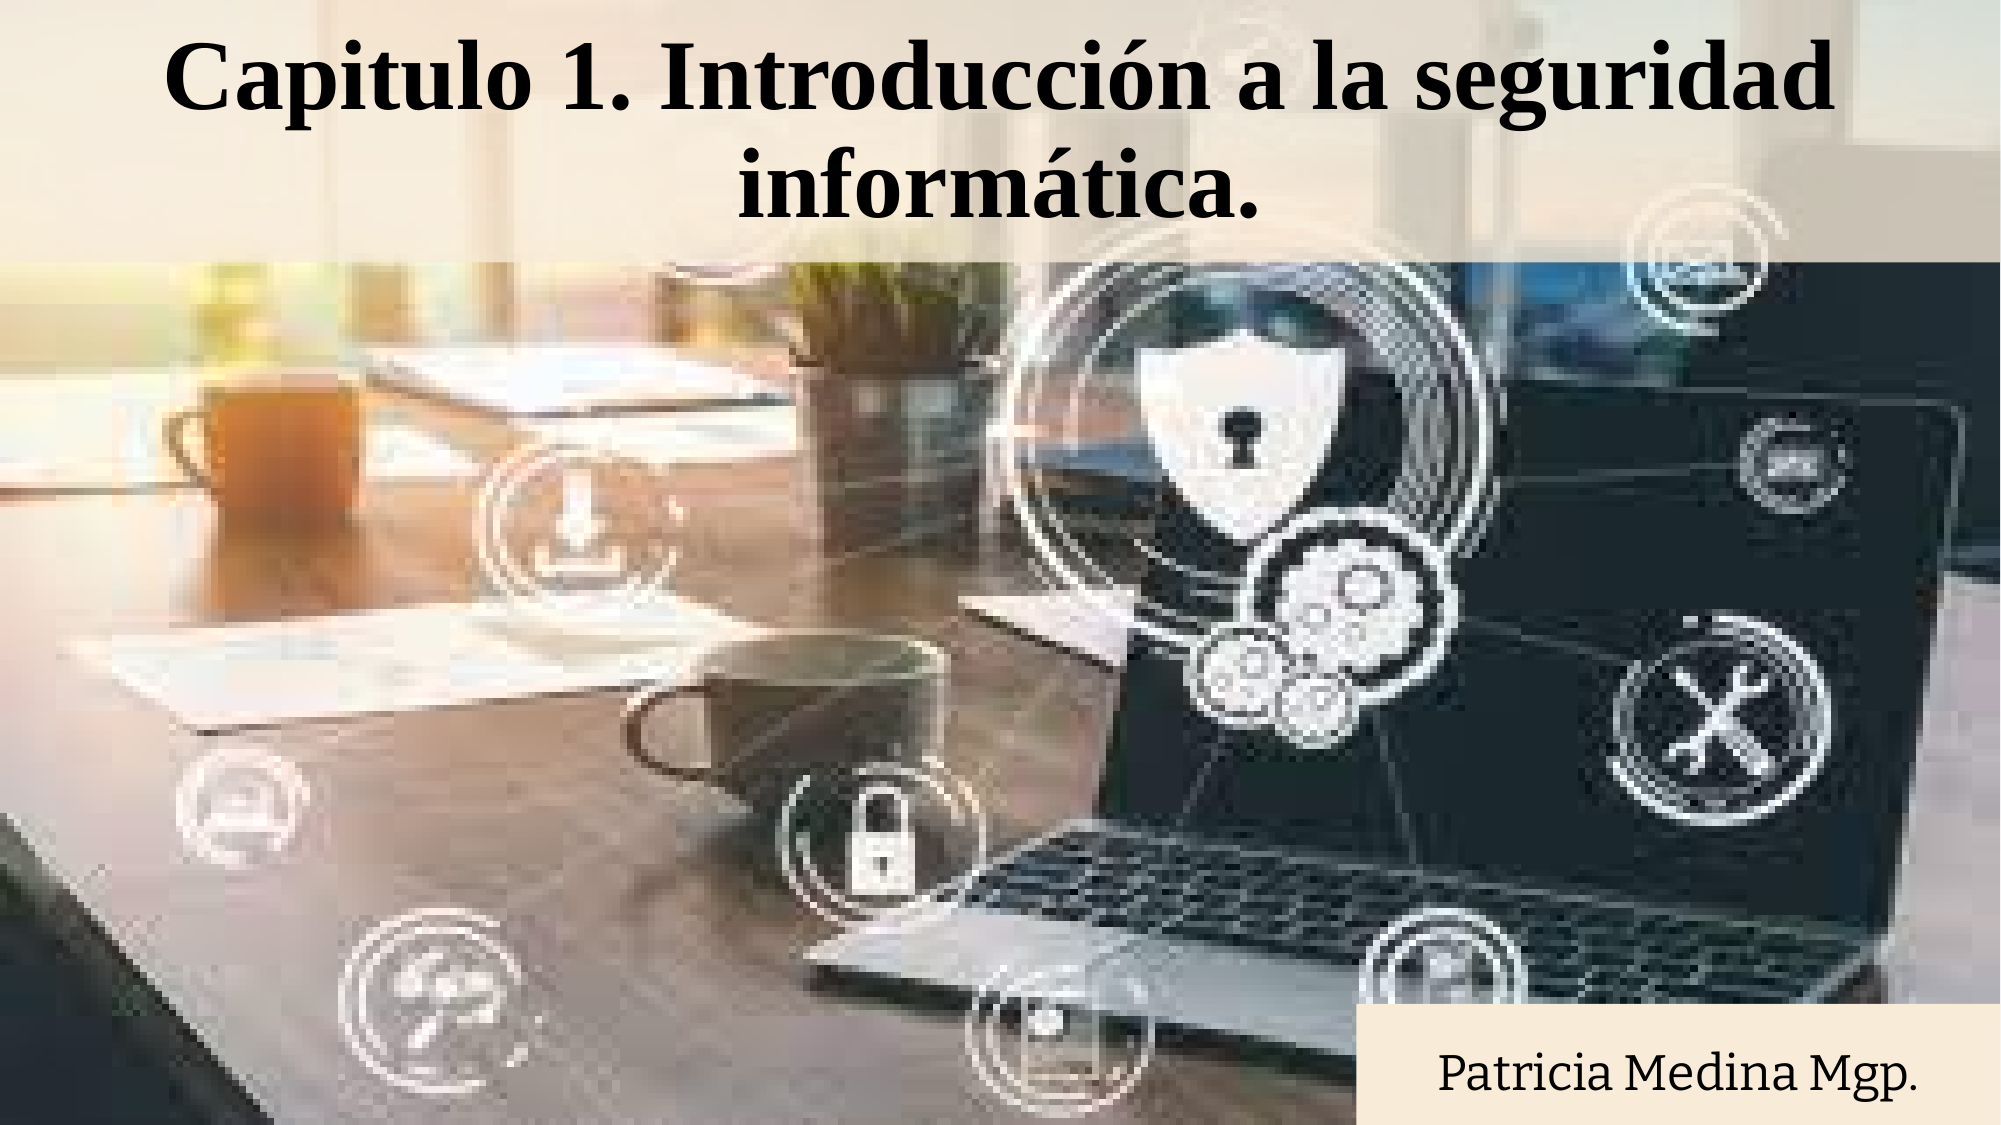

# Capitulo 1. Introducción a la seguridad informática.
Patricia Medina Mgp.